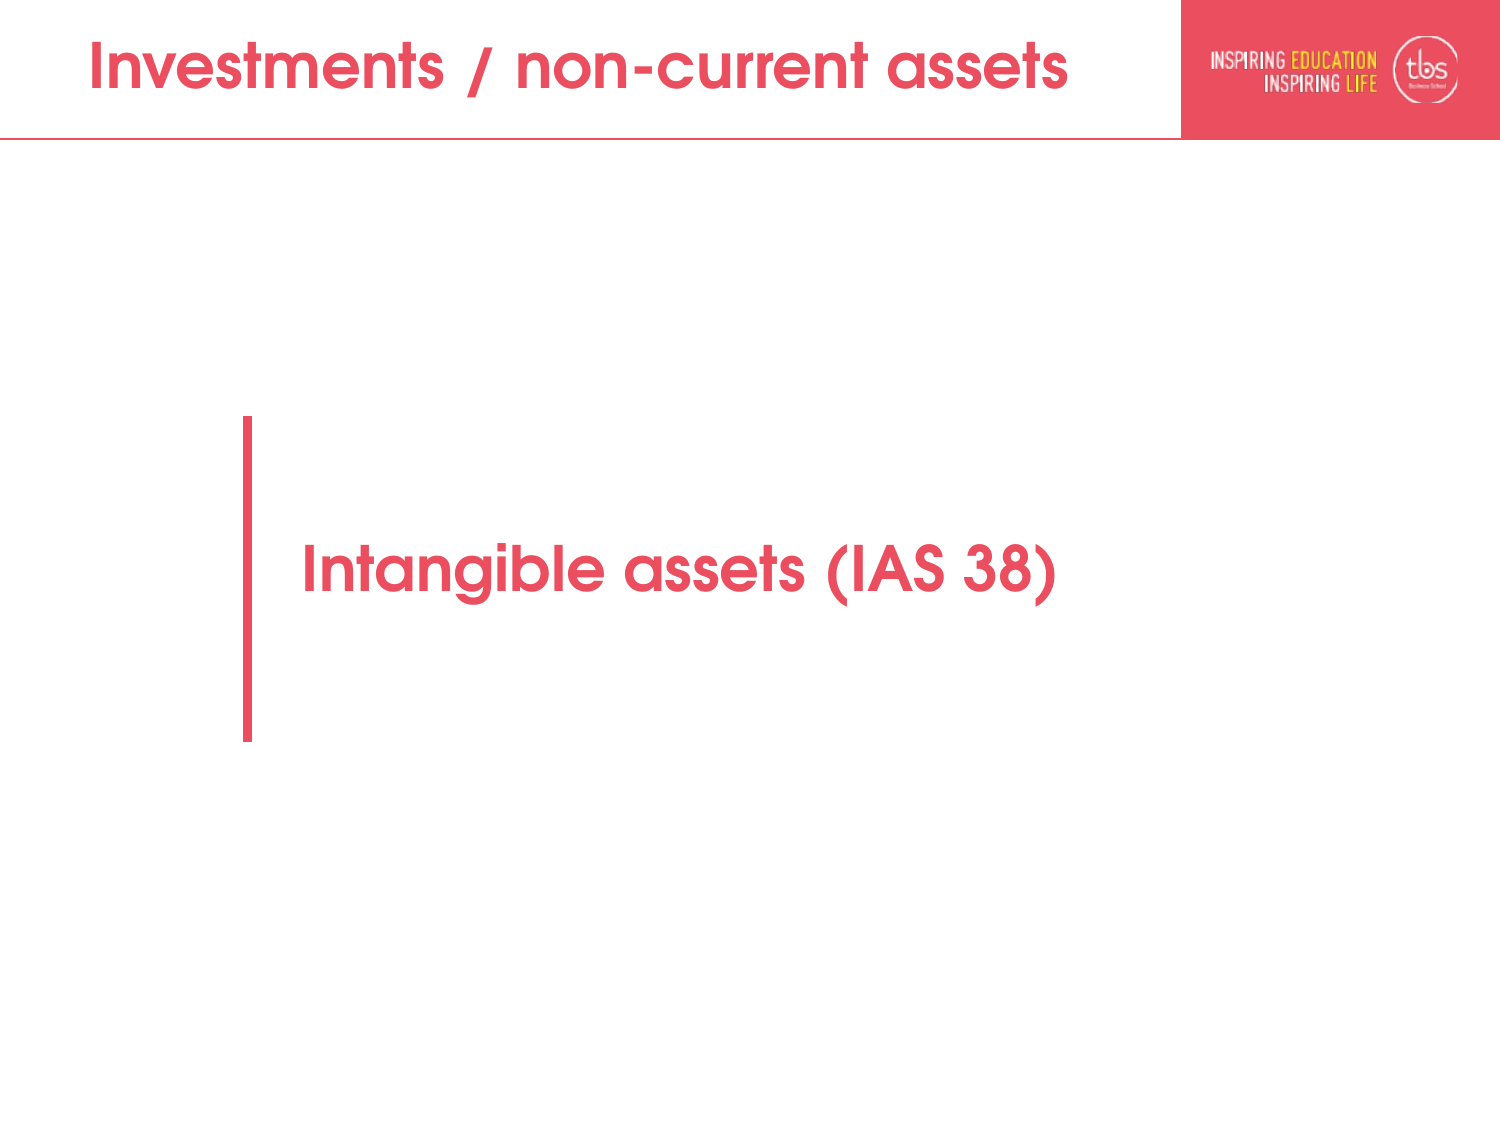

# Investments / non-current assets
Intangible assets (IAS 38)